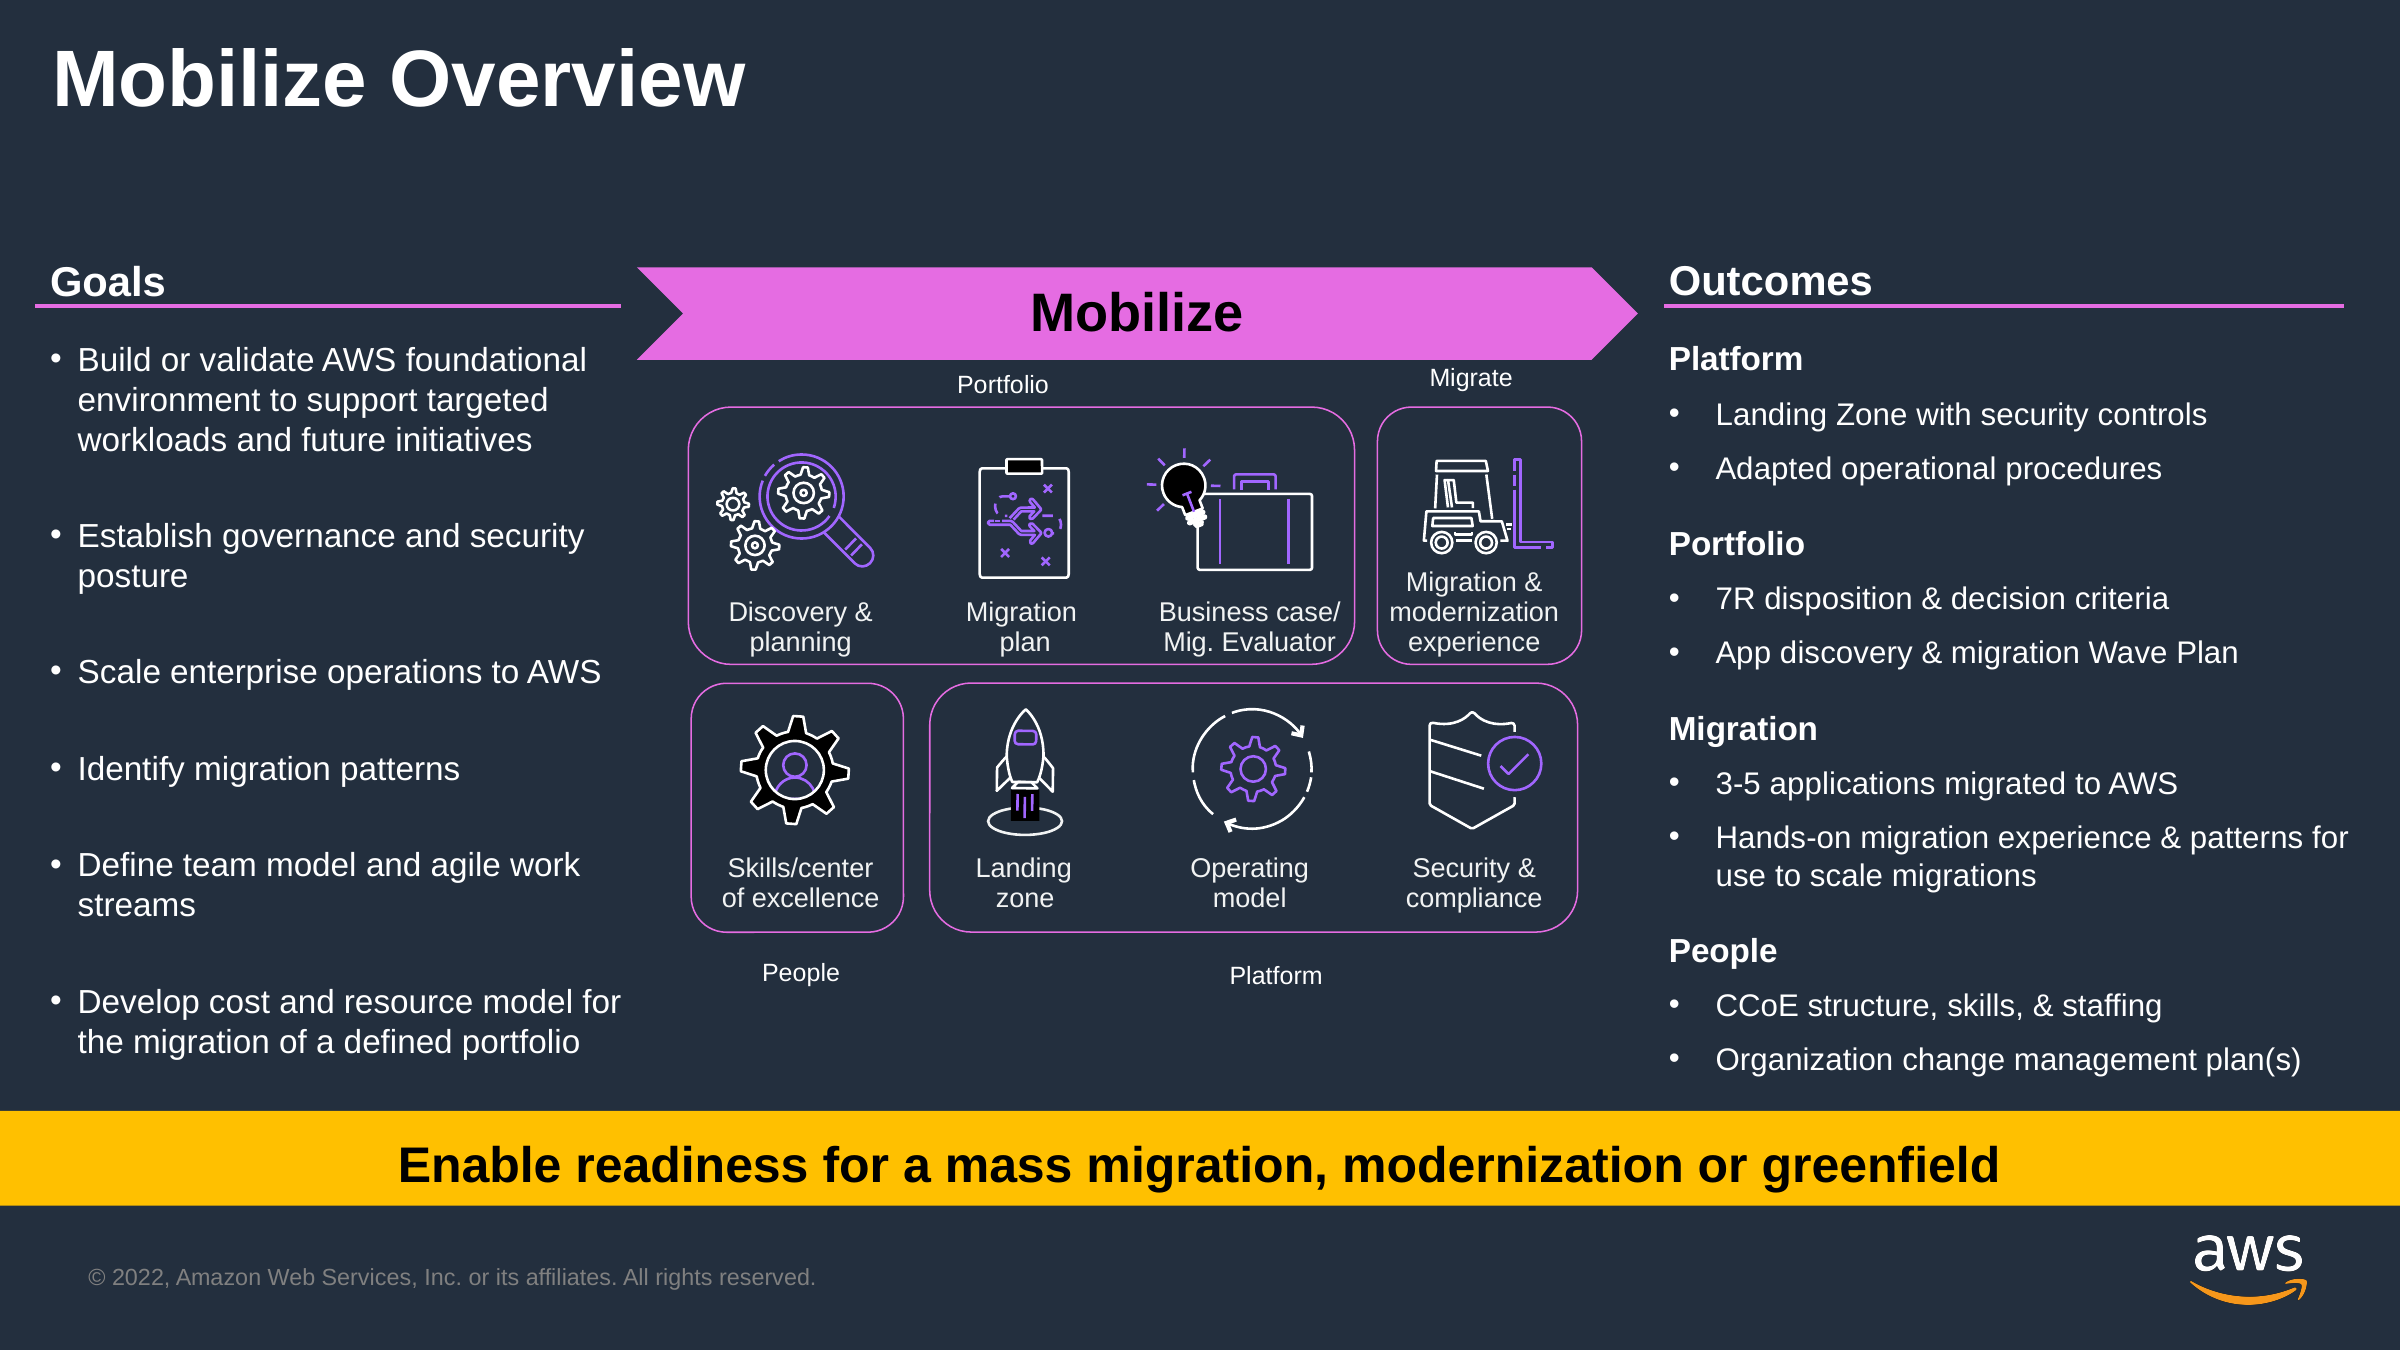

Mobilize Overview
Outcomes
Platform
Landing Zone with security controls
Adapted operational procedures
Portfolio
7R disposition & decision criteria
App discovery & migration Wave Plan
Migration
3-5 applications migrated to AWS
Hands-on migration experience & patterns for use to scale migrations
People
CCoE structure, skills, & staffing
Organization change management plan(s)
Goals
Build or validate AWS foundational environment to support targeted workloads and future initiatives
Establish governance and security posture
Scale enterprise operations to AWS
Identify migration patterns
Define team model and agile work streams
Develop cost and resource model for the migration of a defined portfolio
Mobilize
Migrate

Portfolio

| Discovery & planning | Migration plan | Business case/ Mig. Evaluator | Migration & modernization experience |
| --- | --- | --- | --- |
| Skills/center of excellence | Landing zone | Operating model | Security & compliance |

Platform

People

Enable readiness for a mass migration, modernization or greenfield